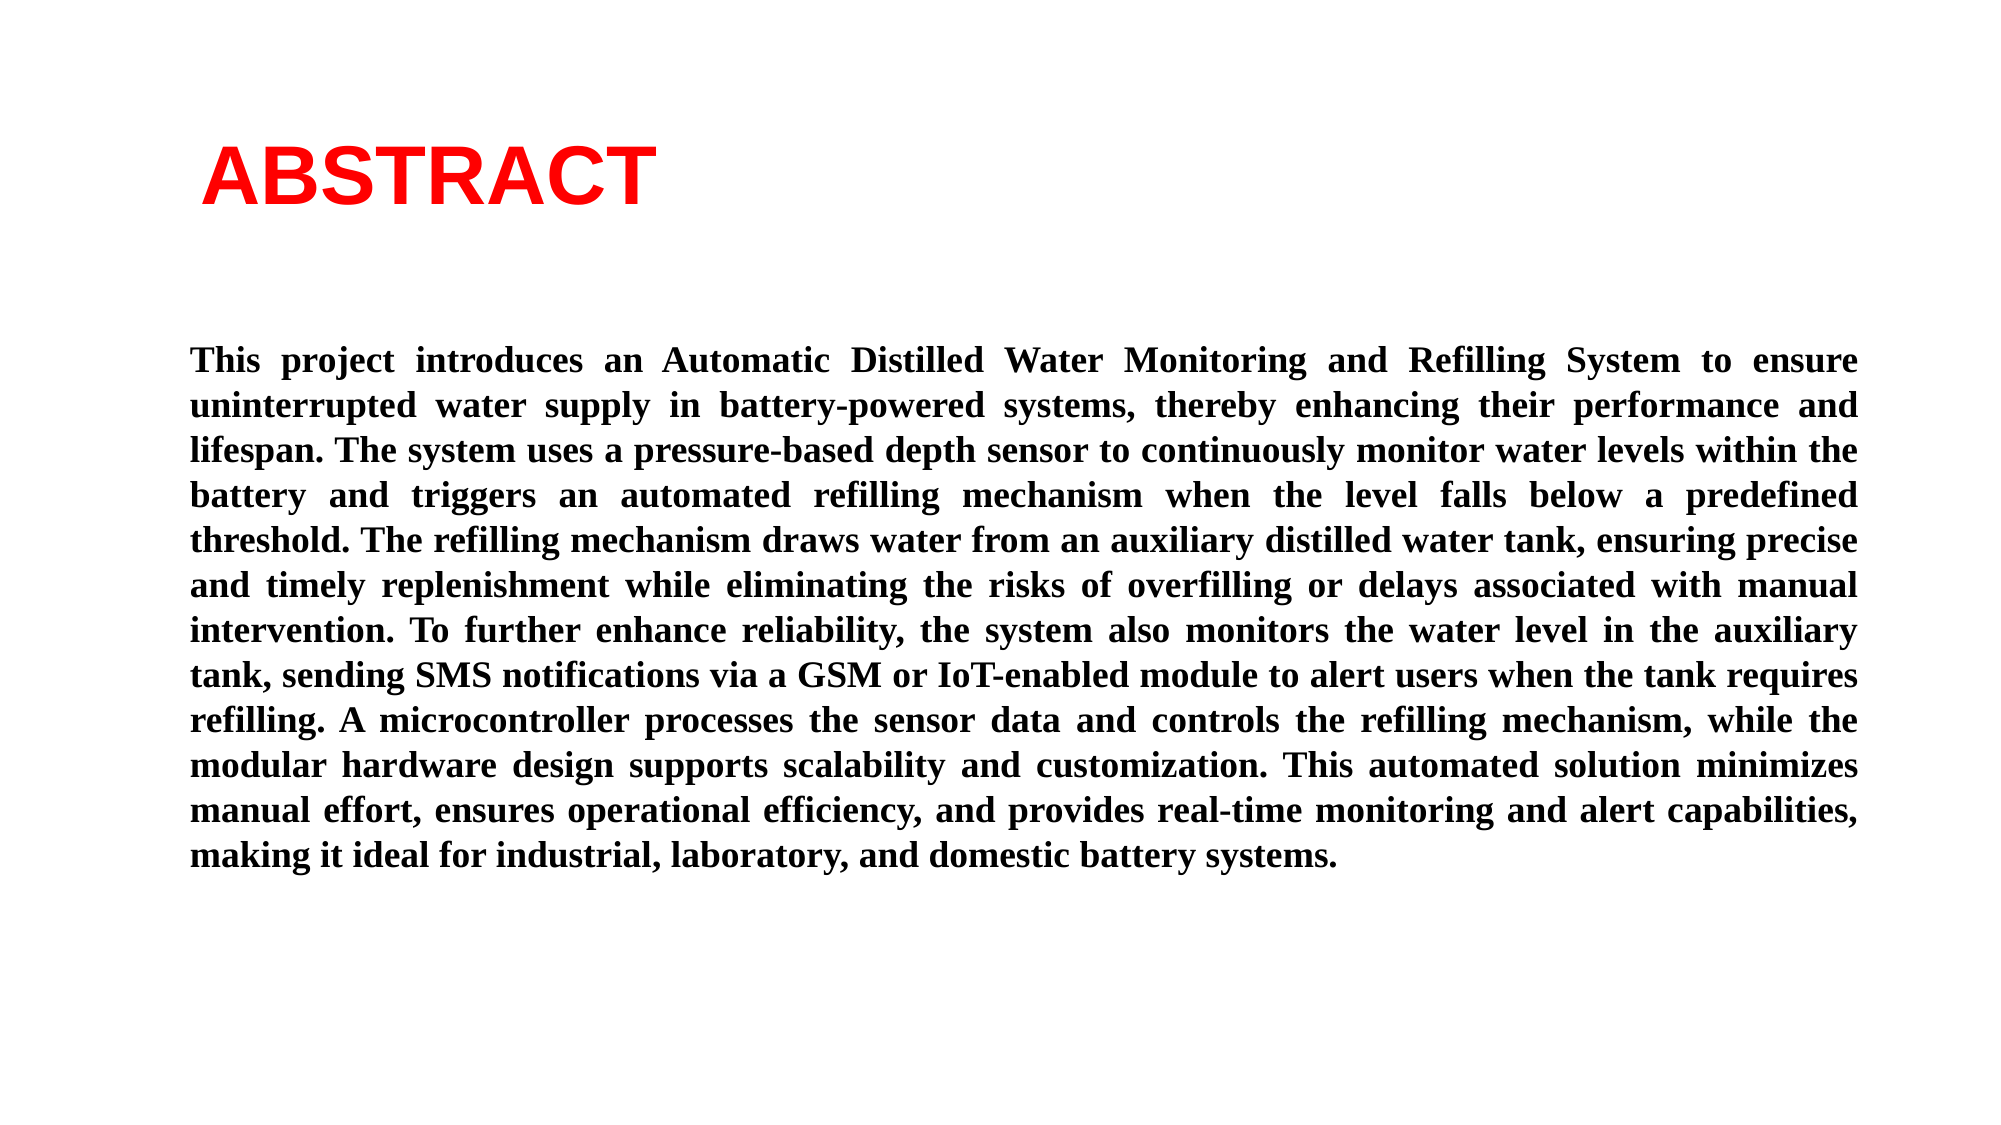

# ABSTRACT
This project introduces an Automatic Distilled Water Monitoring and Refilling System to ensure uninterrupted water supply in battery-powered systems, thereby enhancing their performance and lifespan. The system uses a pressure-based depth sensor to continuously monitor water levels within the battery and triggers an automated refilling mechanism when the level falls below a predefined threshold. The refilling mechanism draws water from an auxiliary distilled water tank, ensuring precise and timely replenishment while eliminating the risks of overfilling or delays associated with manual intervention. To further enhance reliability, the system also monitors the water level in the auxiliary tank, sending SMS notifications via a GSM or IoT-enabled module to alert users when the tank requires refilling. A microcontroller processes the sensor data and controls the refilling mechanism, while the modular hardware design supports scalability and customization. This automated solution minimizes manual effort, ensures operational efficiency, and provides real-time monitoring and alert capabilities, making it ideal for industrial, laboratory, and domestic battery systems.